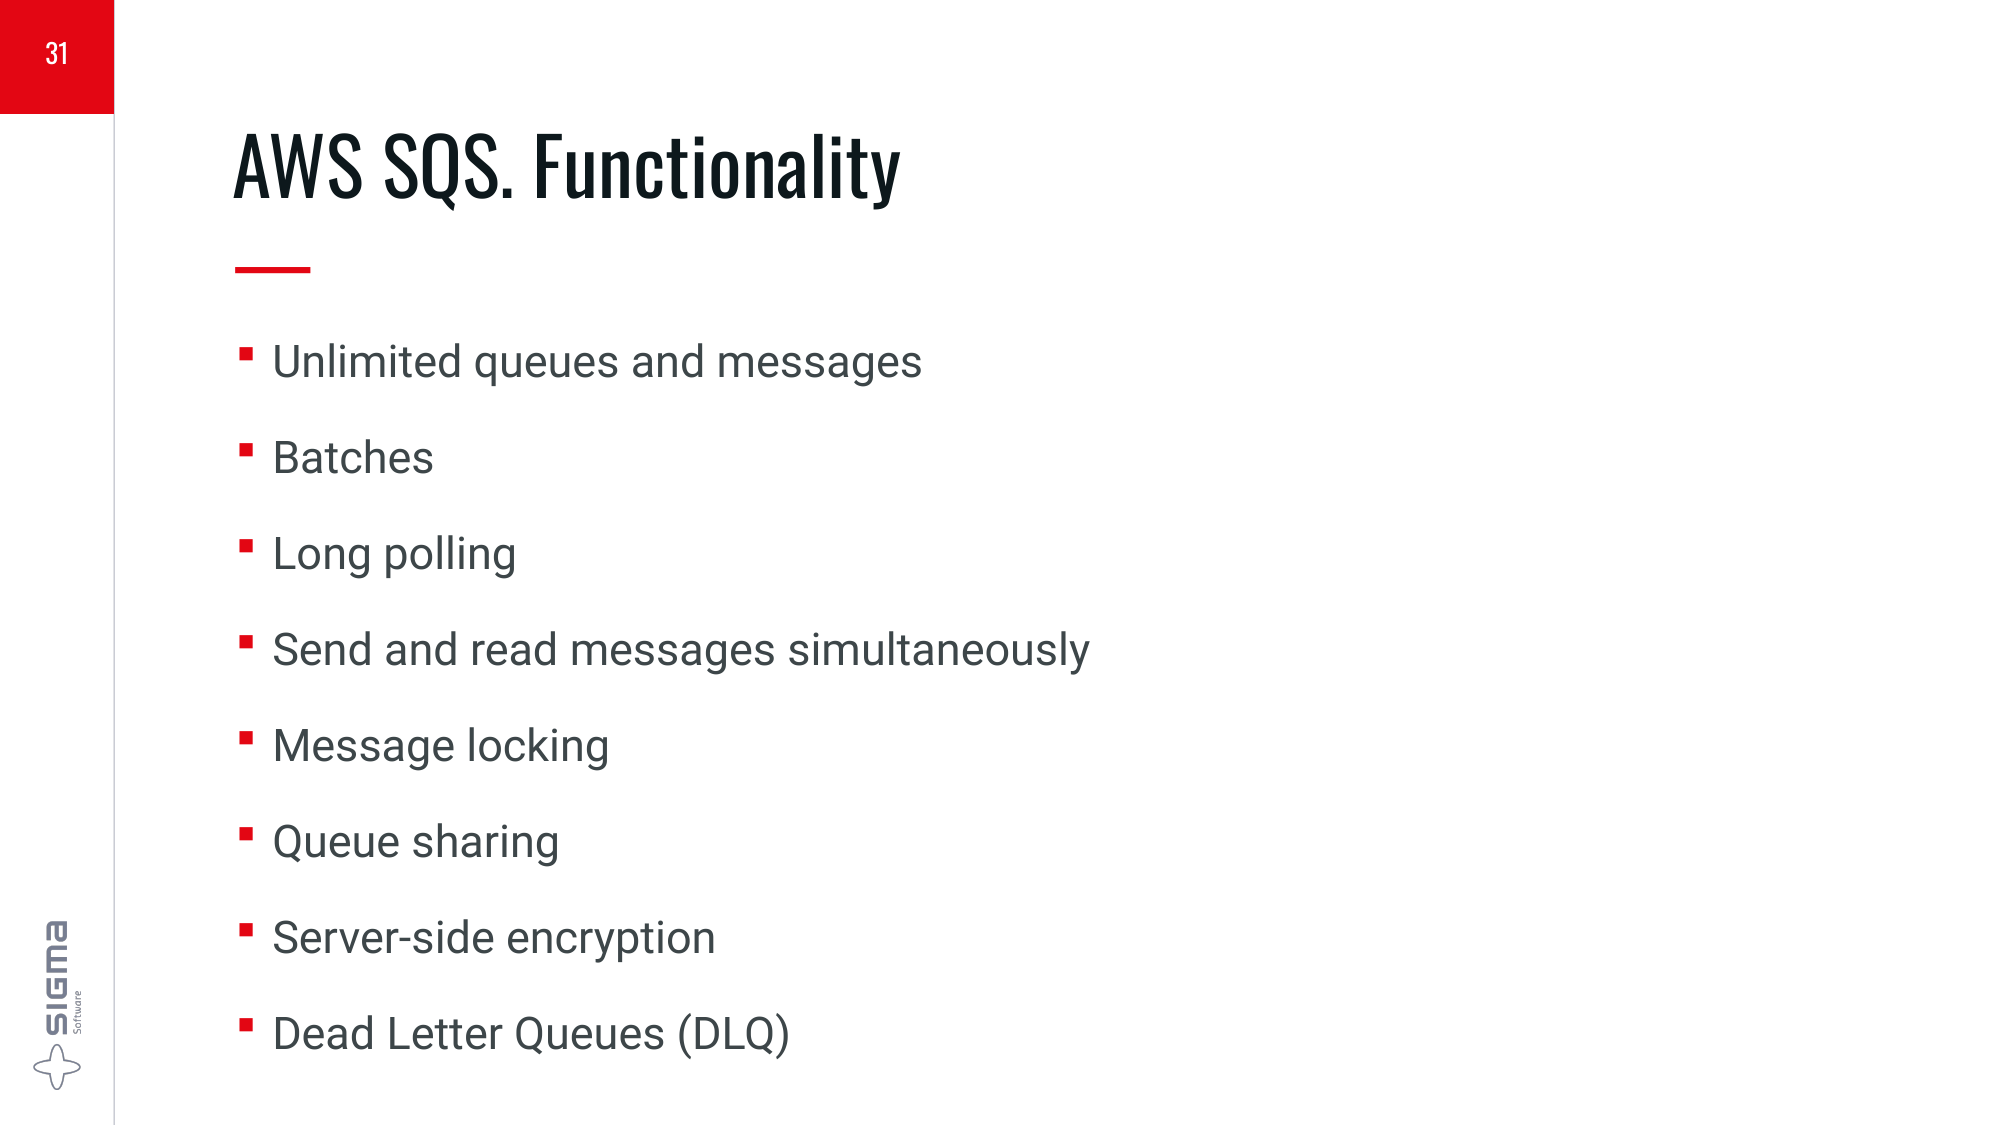

31
# AWS SQS. Functionality —
Unlimited queues and messages
Batches
Long polling
Send and read messages simultaneously
Message locking
Queue sharing
Server-side encryption
Dead Letter Queues (DLQ)